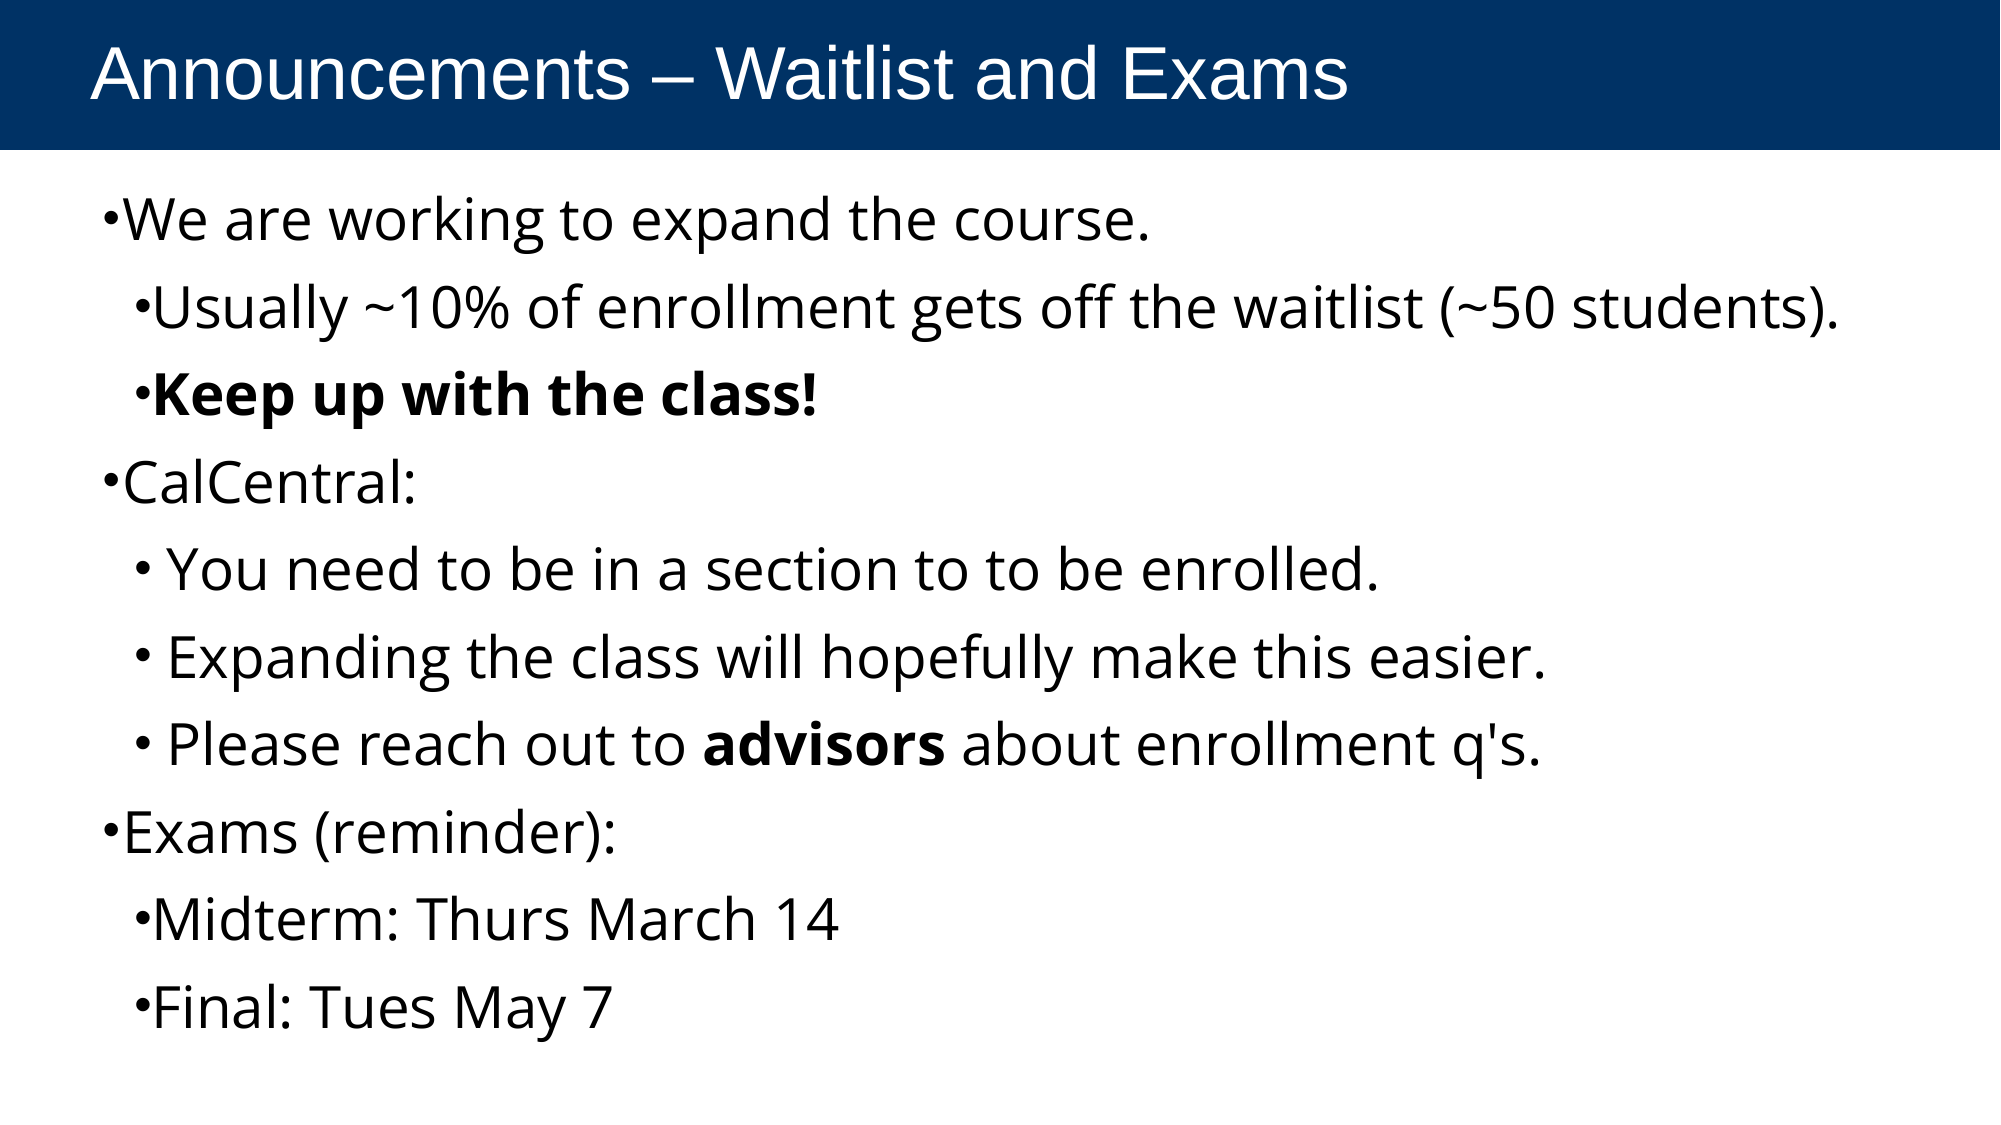

# Announcements – Waitlist and Exams
We are working to expand the course.
Usually ~10% of enrollment gets off the waitlist (~50 students).
Keep up with the class!
CalCentral:
 You need to be in a section to to be enrolled.
 Expanding the class will hopefully make this easier.
 Please reach out to advisors about enrollment q's.
Exams (reminder):
Midterm: Thurs March 14
Final: Tues May 7